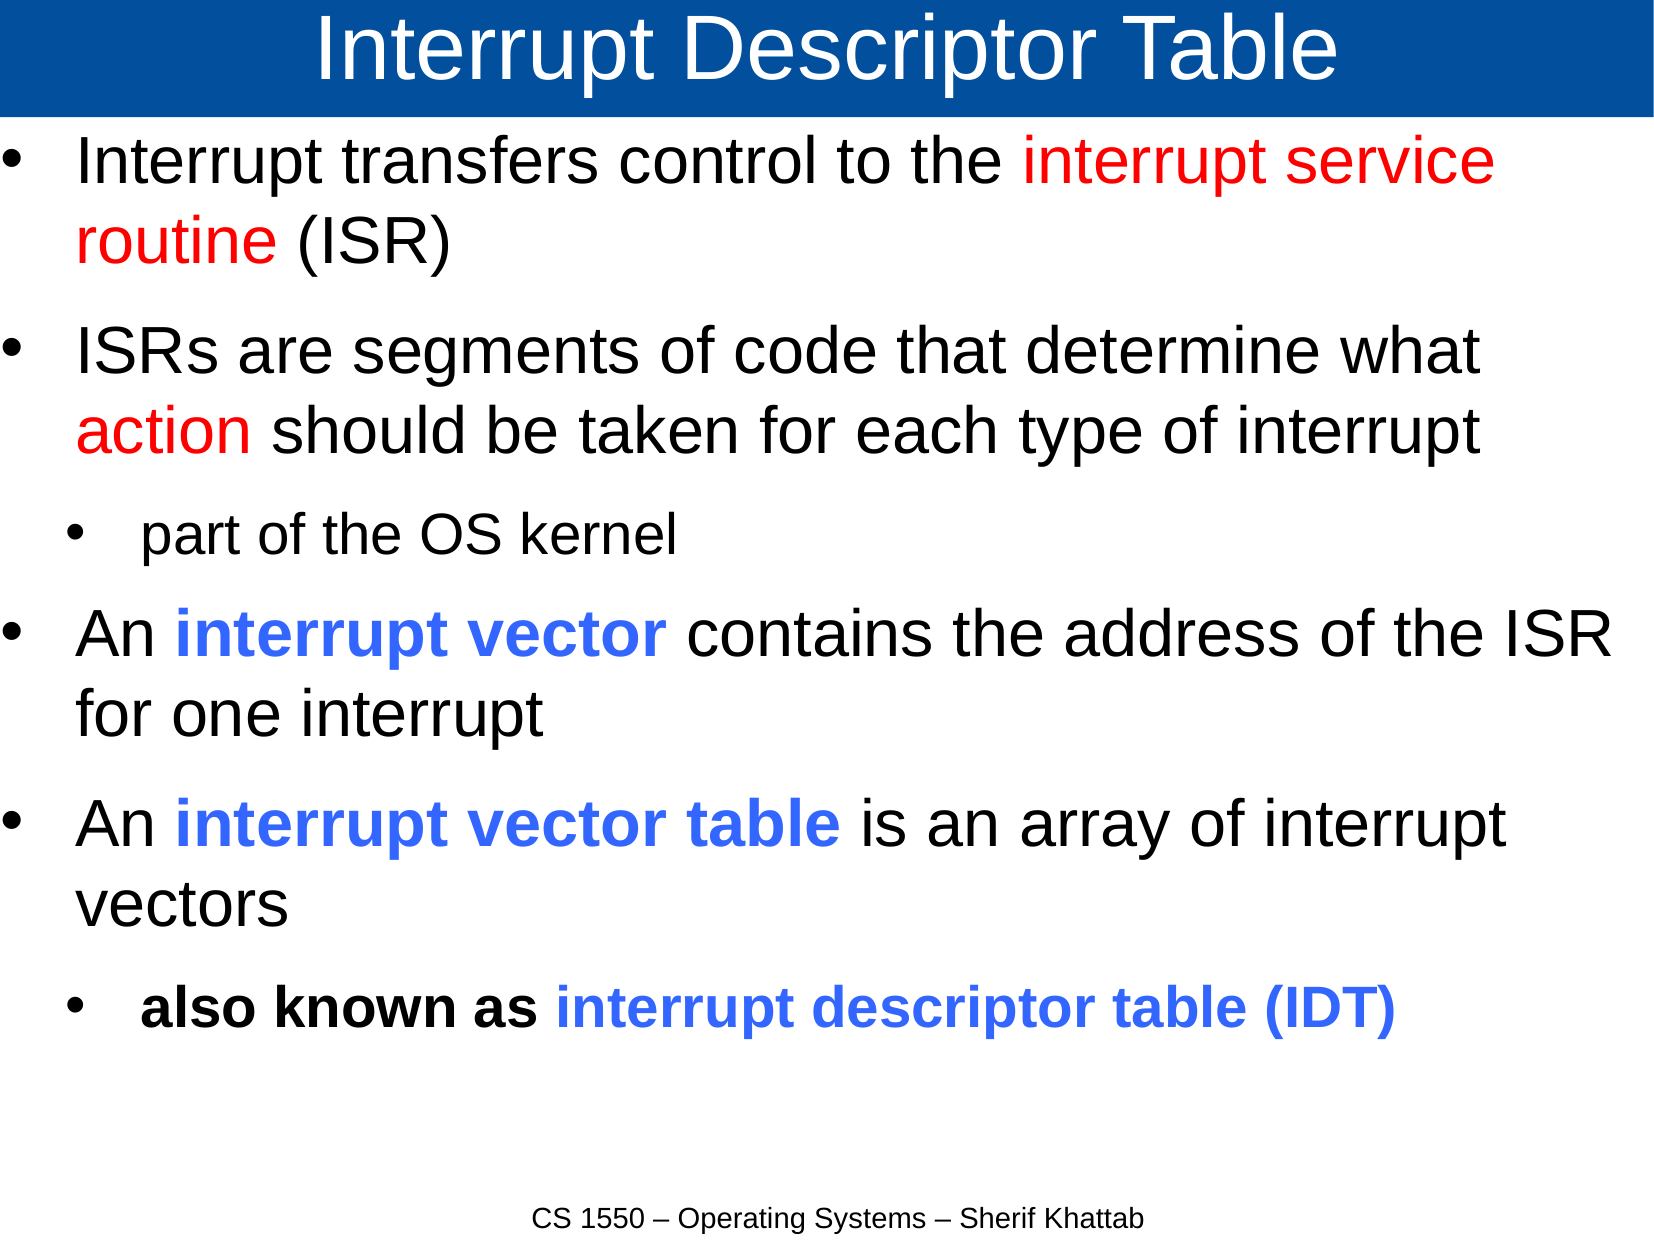

# Interrupt Descriptor Table
Interrupt transfers control to the interrupt service routine (ISR)
ISRs are segments of code that determine what action should be taken for each type of interrupt
part of the OS kernel
An interrupt vector contains the address of the ISR for one interrupt
An interrupt vector table is an array of interrupt vectors
also known as interrupt descriptor table (IDT)

CS 1550 – Operating Systems – Sherif Khattab